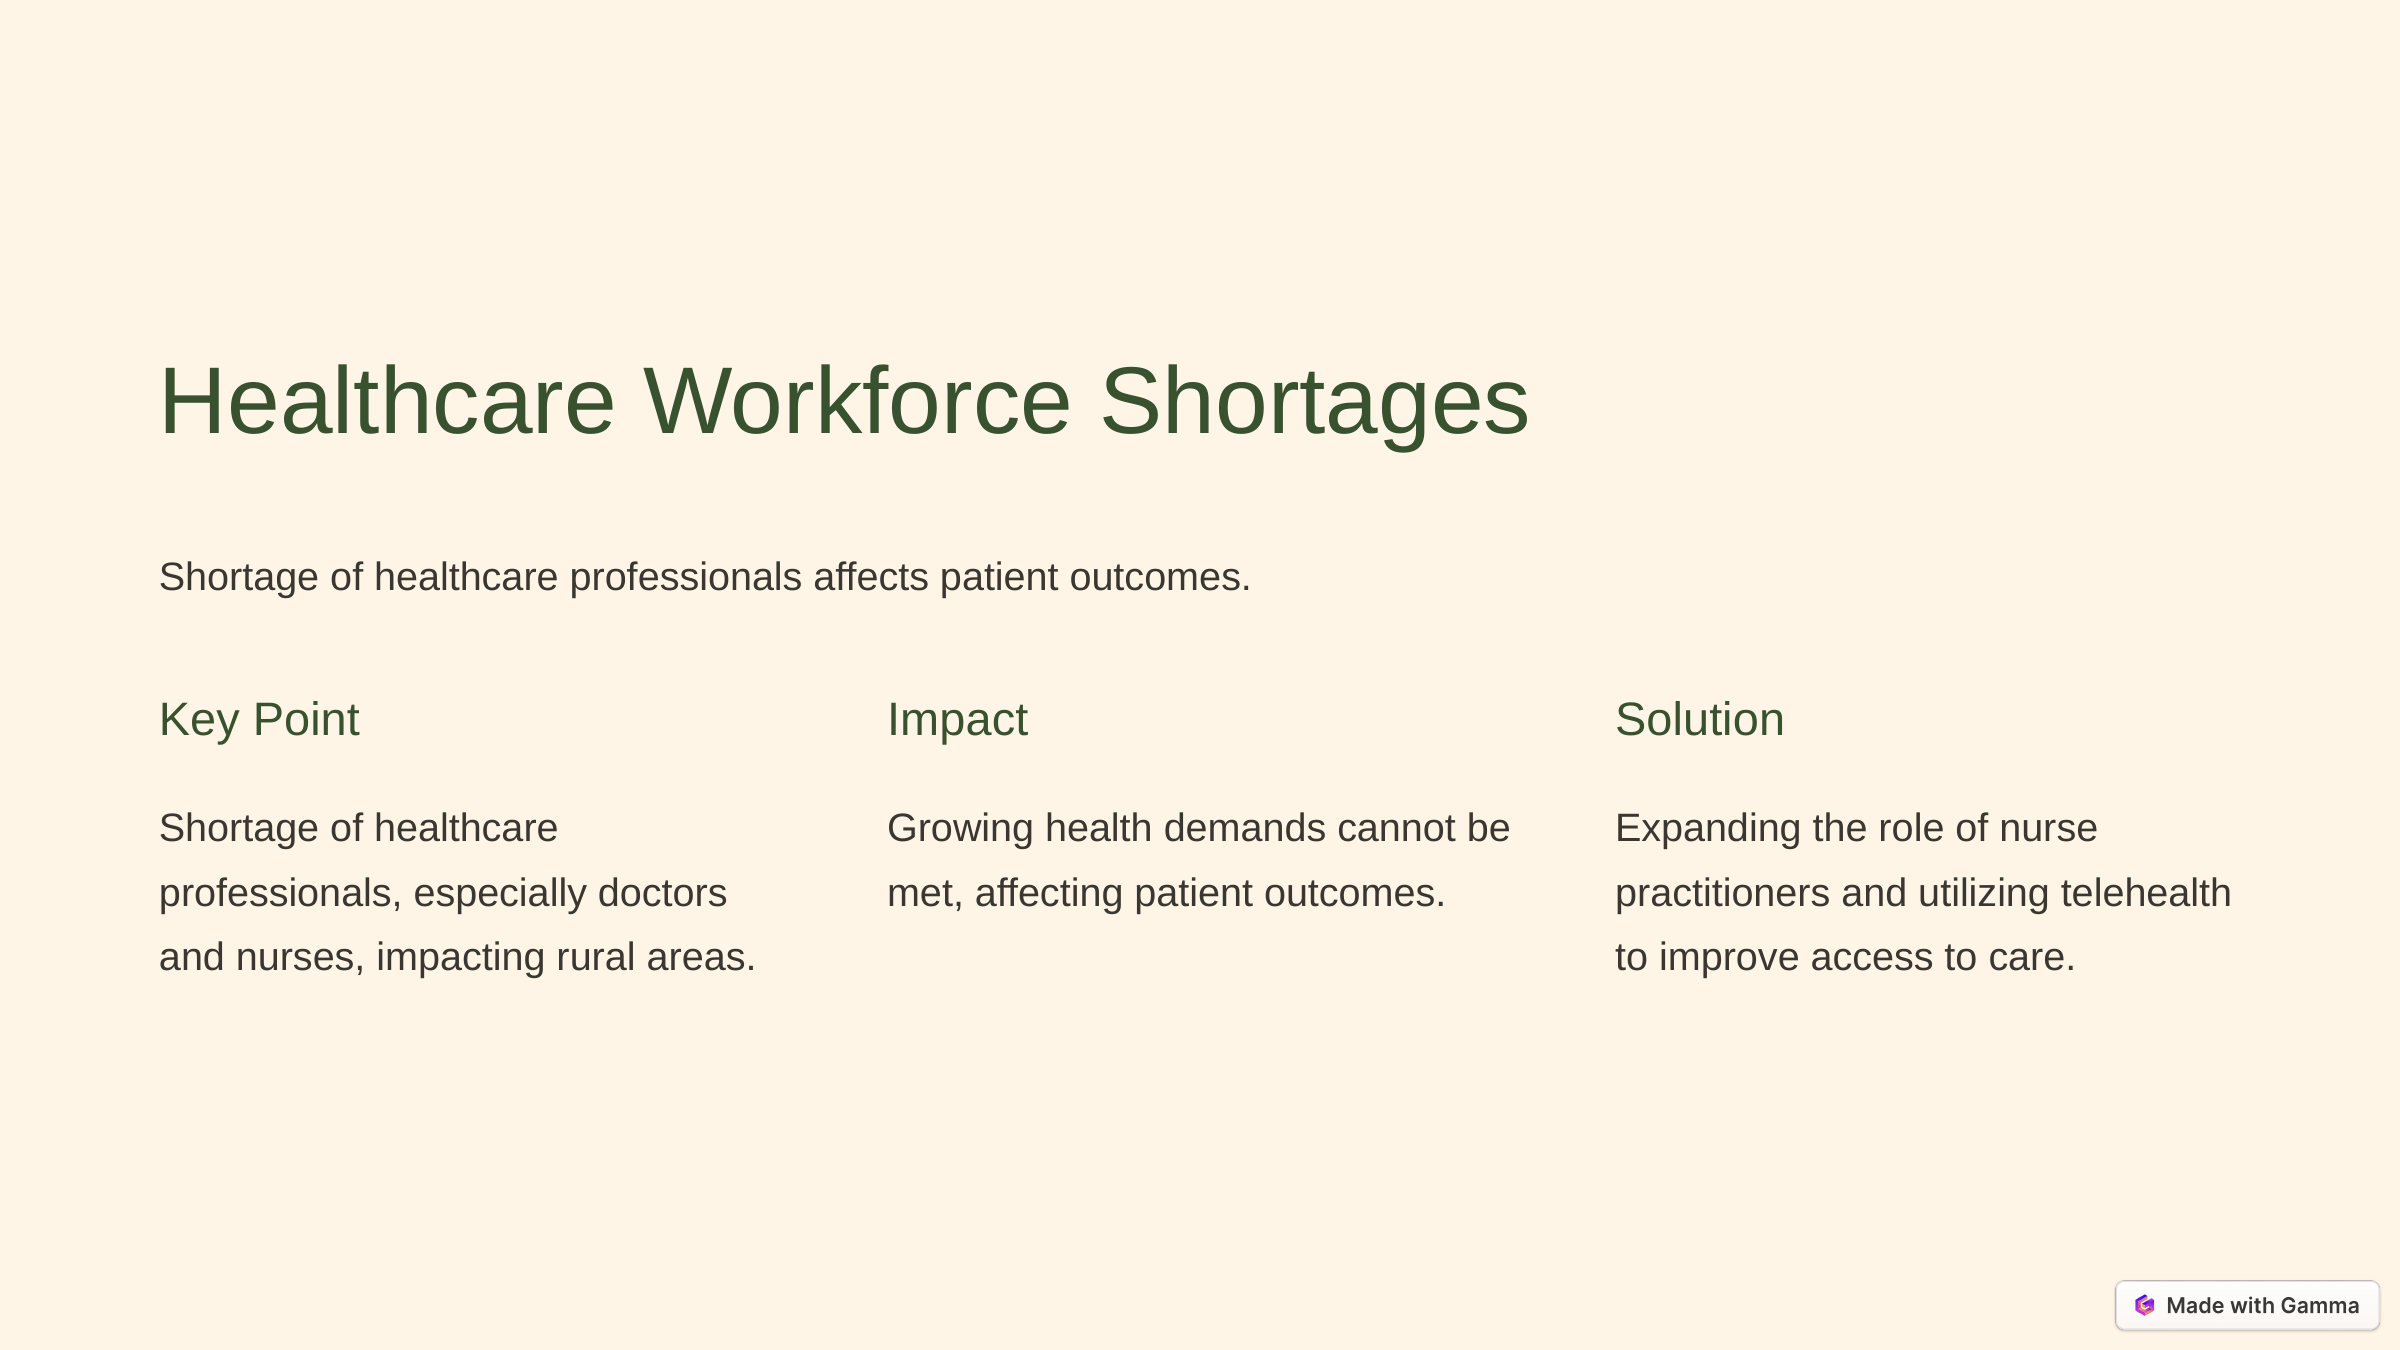

Healthcare Workforce Shortages
Shortage of healthcare professionals affects patient outcomes.
Key Point
Impact
Solution
Shortage of healthcare professionals, especially doctors and nurses, impacting rural areas.
Growing health demands cannot be met, affecting patient outcomes.
Expanding the role of nurse practitioners and utilizing telehealth to improve access to care.